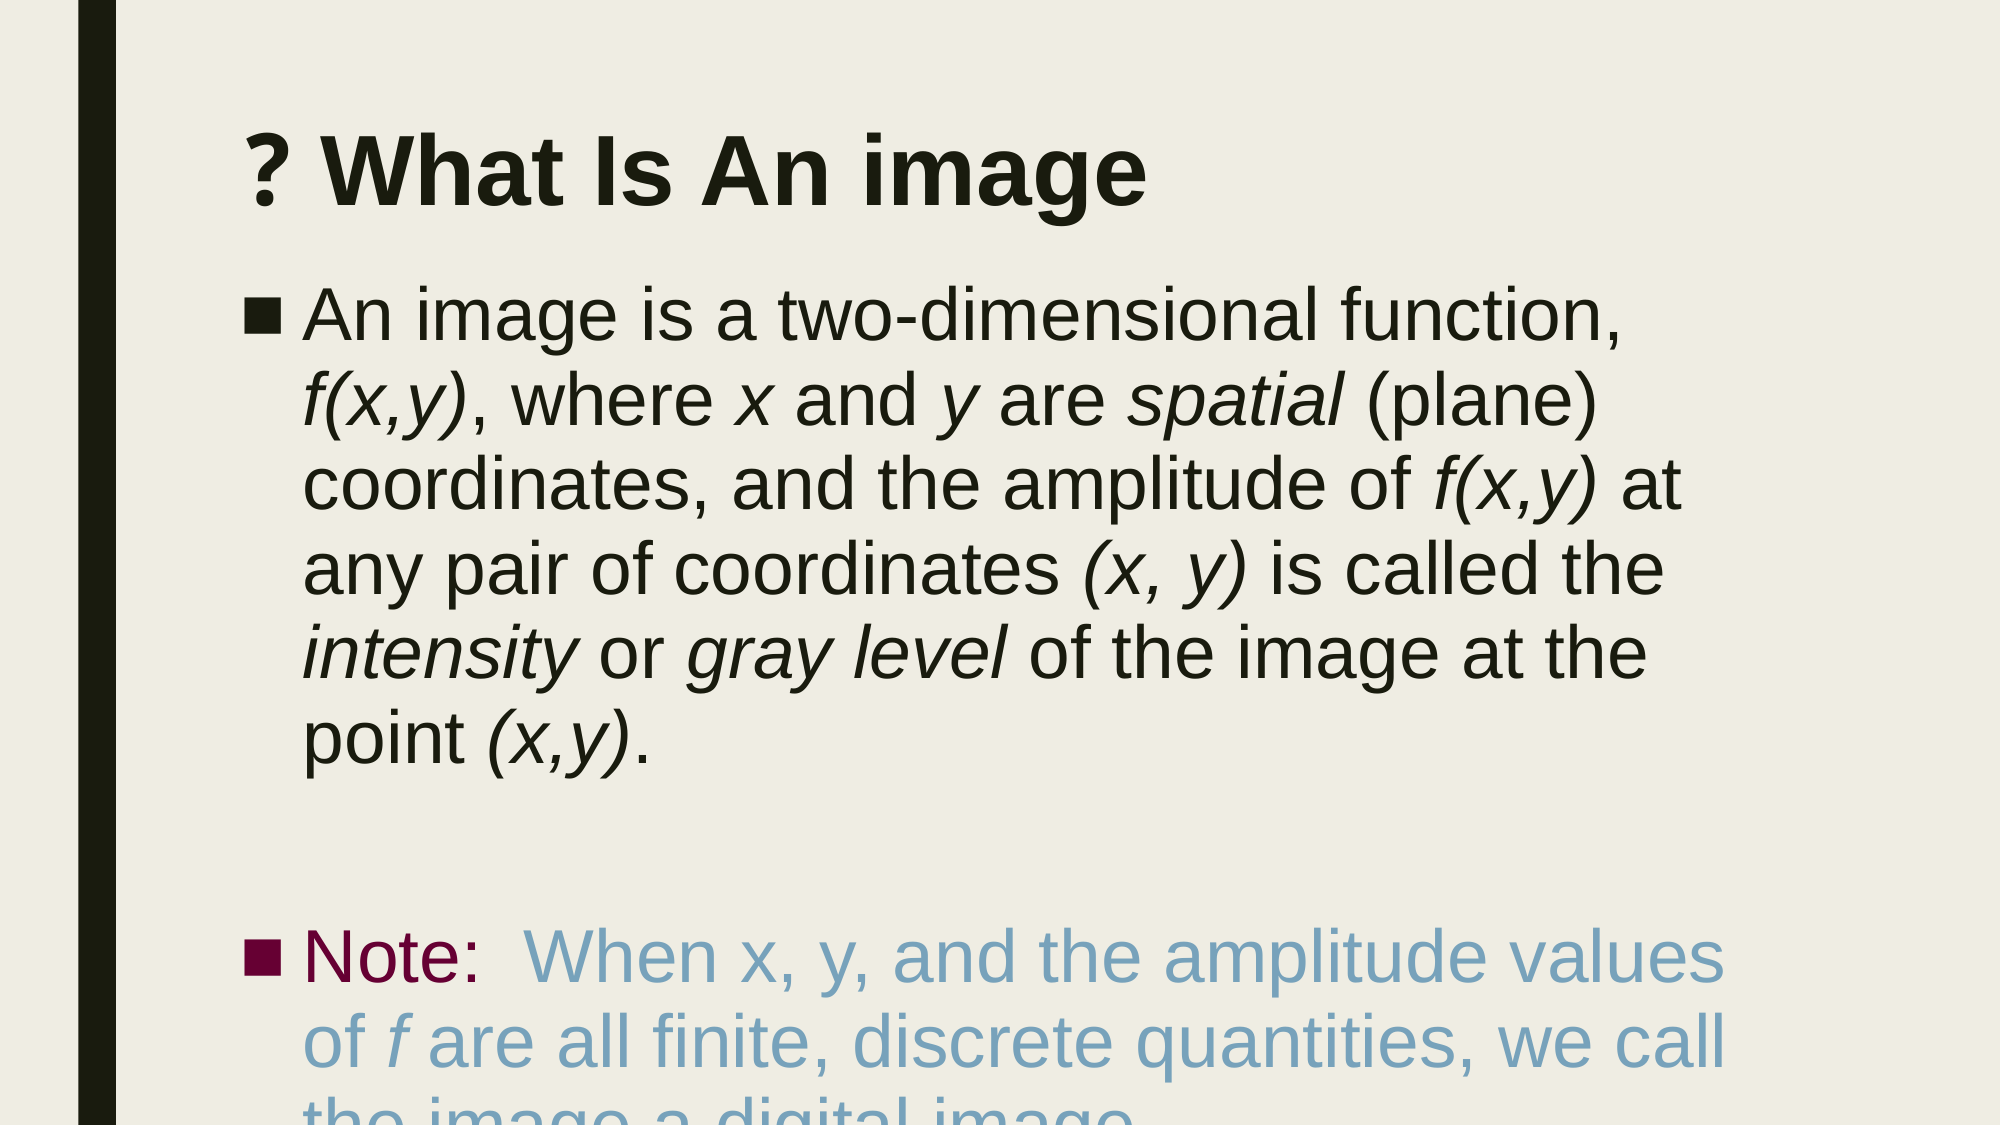

# What Is An image ?
An image is a two-dimensional function, f(x,y), where x and y are spatial (plane) coordinates, and the amplitude of f(x,y) at any pair of coordinates (x, y) is called the intensity or gray level of the image at the point (x,y).

Note:  When x, y, and the amplitude values of f are all finite, discrete quantities, we call the image a digital image.